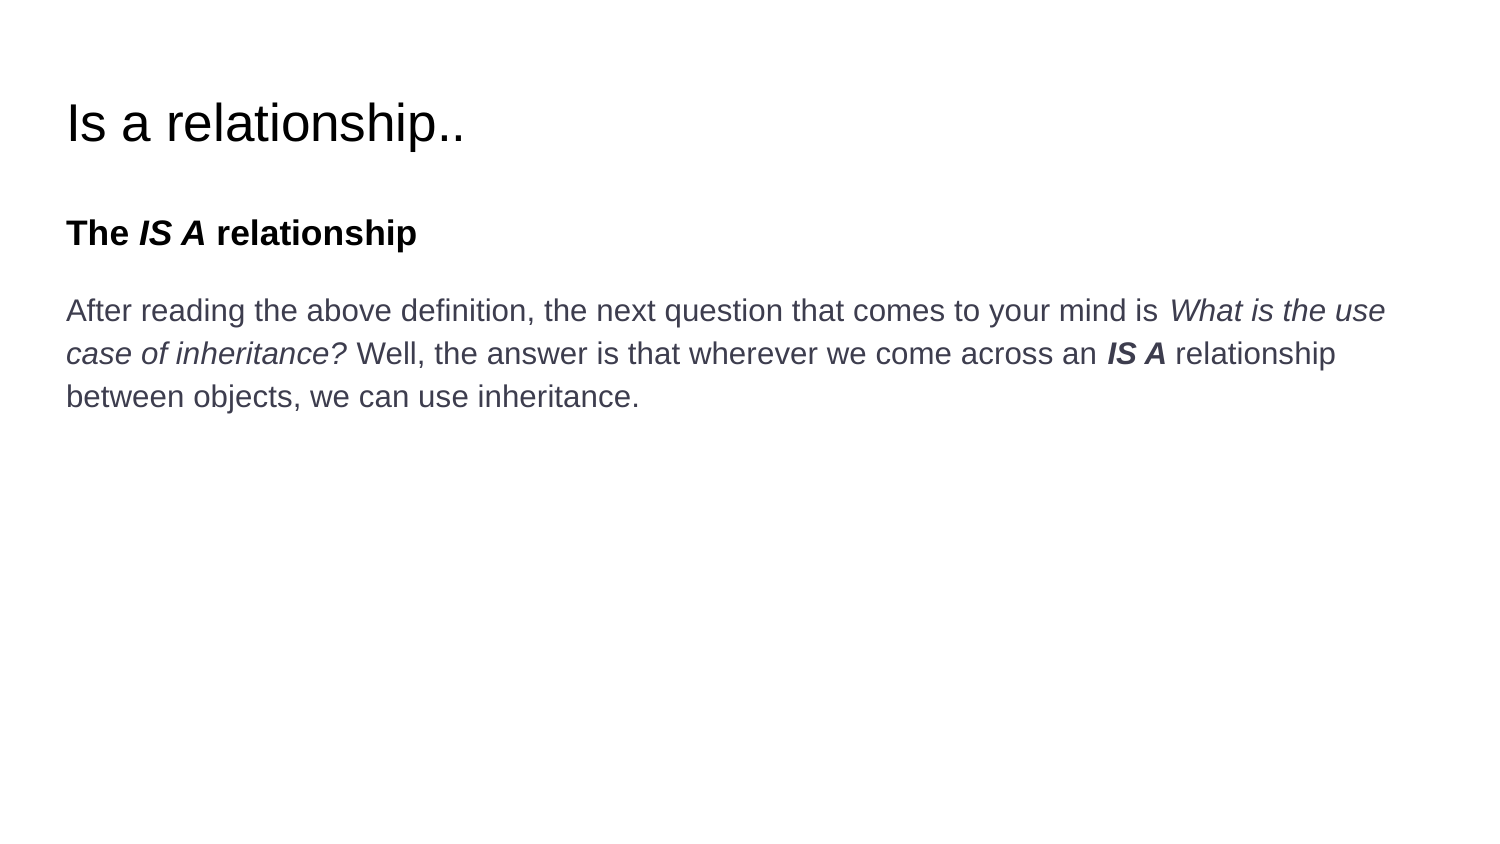

# Is a relationship..
The IS A relationship
After reading the above definition, the next question that comes to your mind is What is the use case of inheritance? Well, the answer is that wherever we come across an IS A relationship between objects, we can use inheritance.